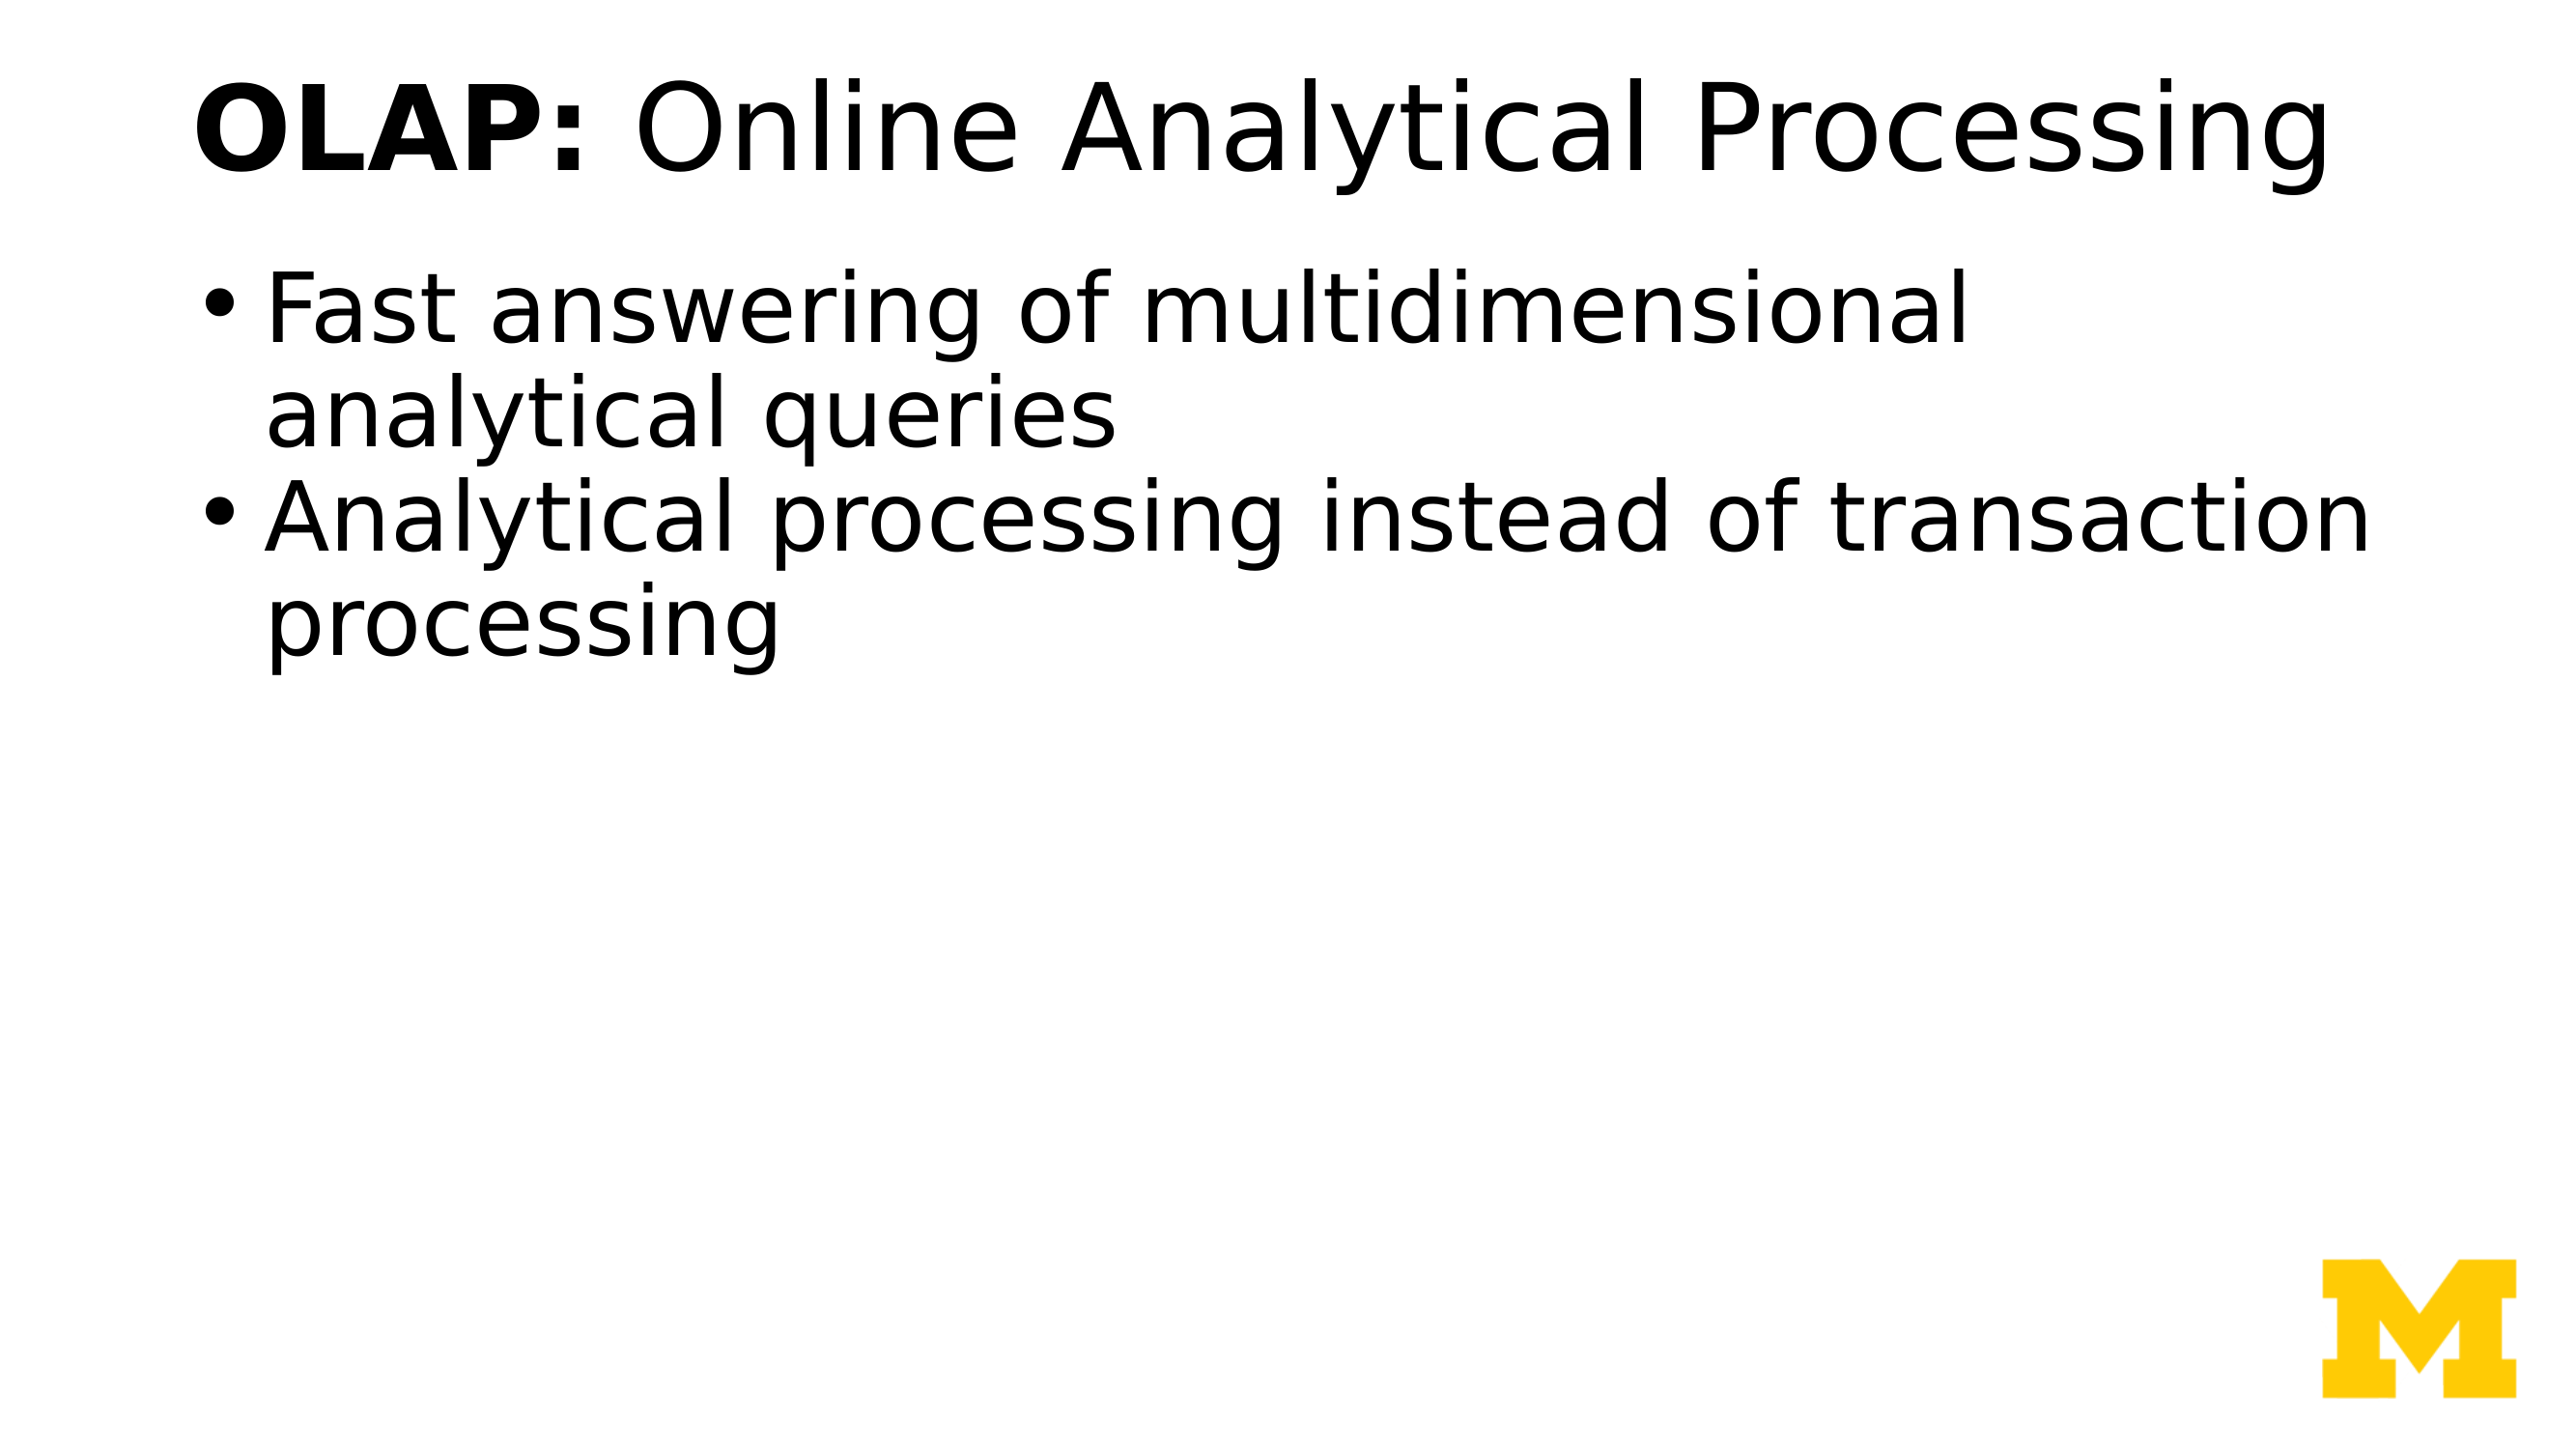

# OLAP: Online Analytical Processing
Fast answering of multidimensional analytical queries
Analytical processing instead of transaction processing